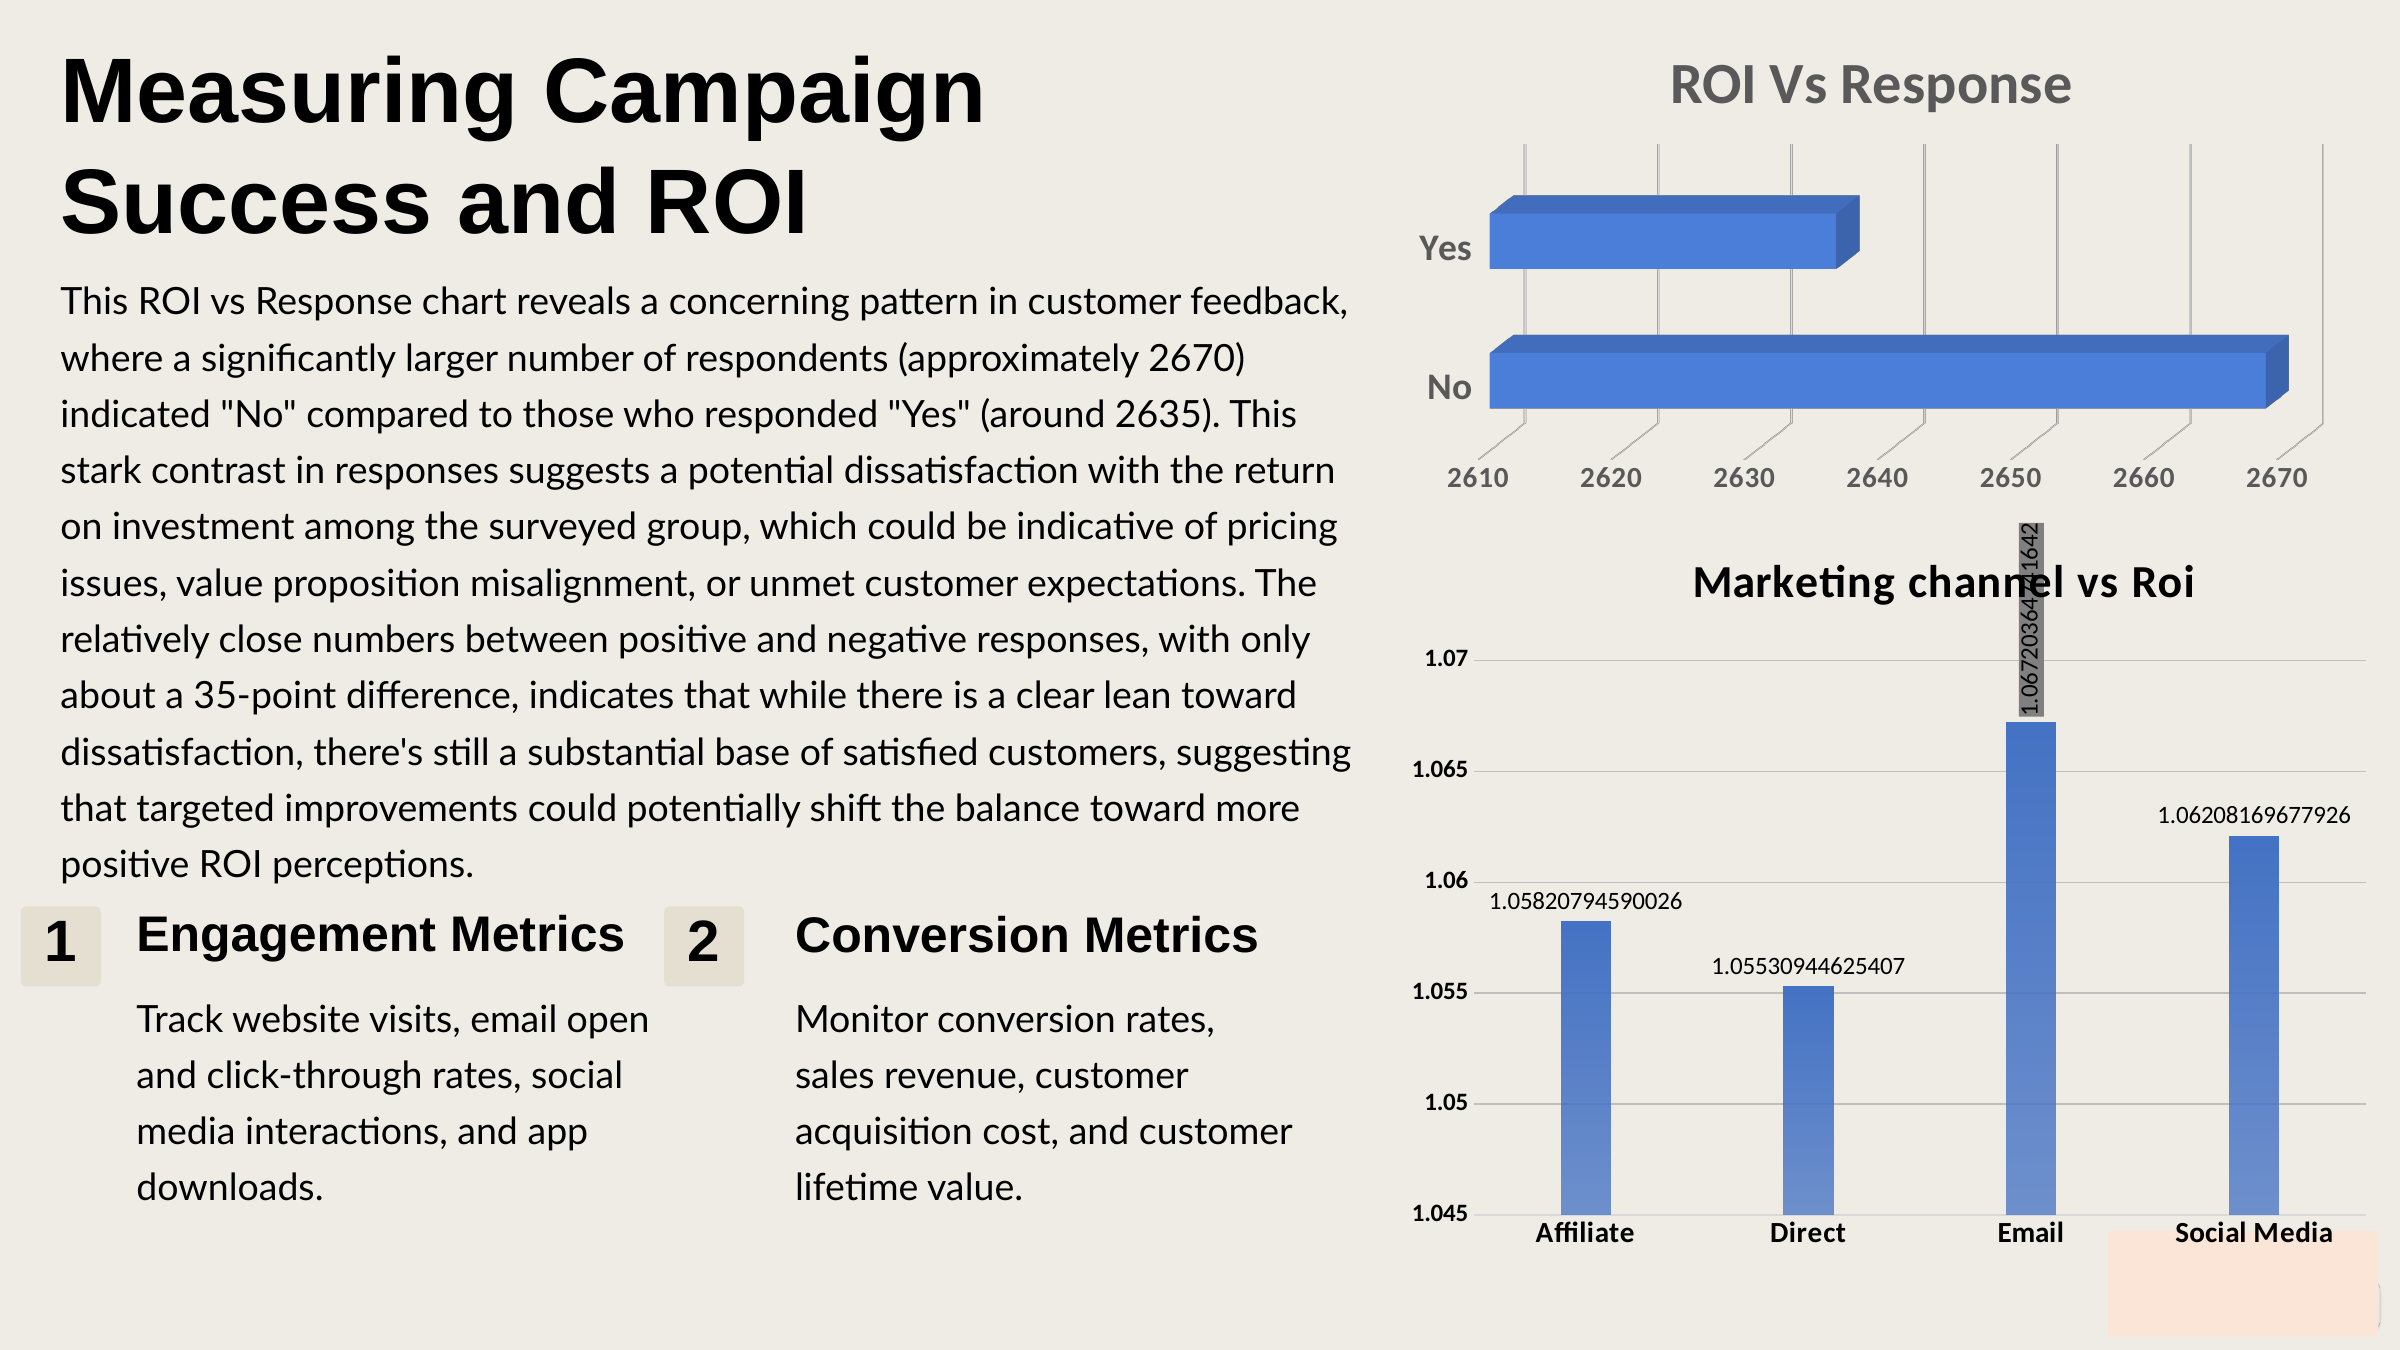

[unsupported chart]

Measuring Campaign Success and ROI
This ROI vs Response chart reveals a concerning pattern in customer feedback, where a significantly larger number of respondents (approximately 2670) indicated "No" compared to those who responded "Yes" (around 2635). This stark contrast in responses suggests a potential dissatisfaction with the return on investment among the surveyed group, which could be indicative of pricing issues, value proposition misalignment, or unmet customer expectations. The relatively close numbers between positive and negative responses, with only about a 35-point difference, indicates that while there is a clear lean toward dissatisfaction, there's still a substantial base of satisfied customers, suggesting that targeted improvements could potentially shift the balance toward more positive ROI perceptions.

### Chart: Marketing channel vs Roi

| Category | Total |
|---|---|
| Affiliate | 1.0582079459002567 |
| Direct | 1.0553094462540744 |
| Email | 1.067203647416415 |
| Social Media | 1.0620816967792626 |
Engagement Metrics

Conversion Metrics
1
2
Track website visits, email open and click-through rates, social media interactions, and app downloads.
Monitor conversion rates, sales revenue, customer acquisition cost, and customer lifetime value.